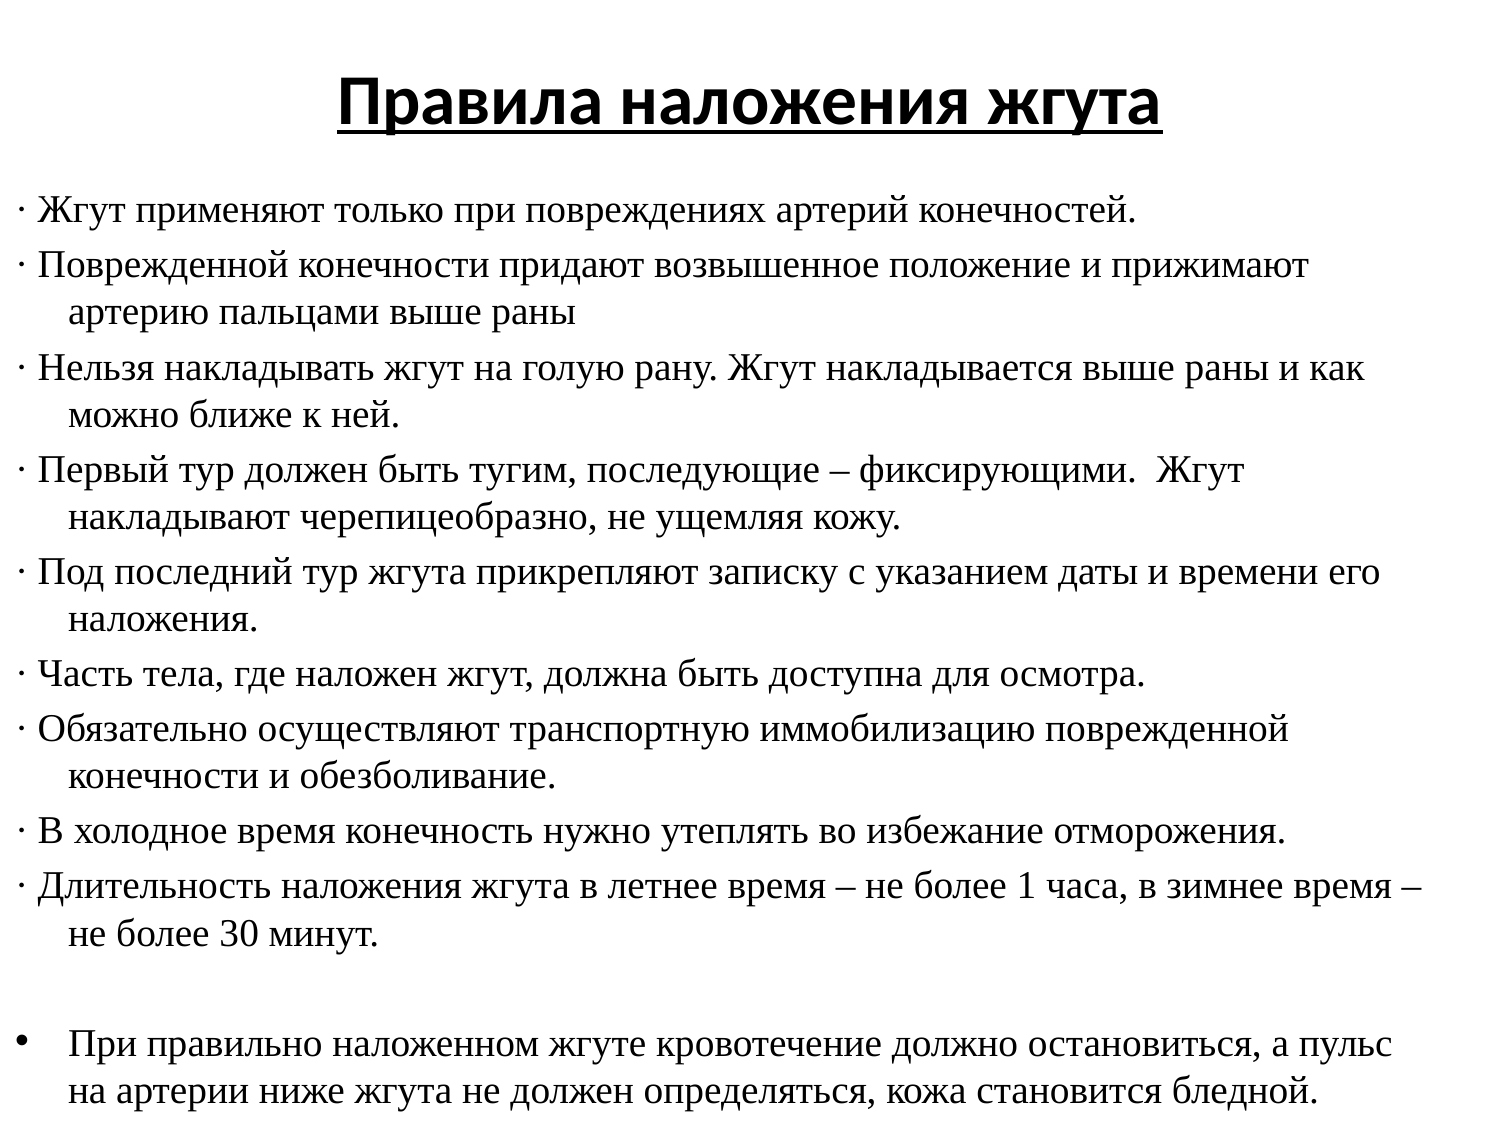

# Правила наложения жгута
· Жгут применяют только при повреждениях артерий конечностей.
· Поврежденной конечности придают возвышенное положение и прижимают артерию пальцами выше раны
· Нельзя накладывать жгут на голую рану. Жгут накладывается выше раны и как можно ближе к ней.
· Первый тур должен быть тугим, последующие – фиксирующими.  Жгут накладывают черепицеобразно, не ущемляя кожу.
· Под последний тур жгута прикрепляют записку с указанием даты и времени его наложения.
· Часть тела, где наложен жгут, должна быть доступна для осмотра.
· Обязательно осуществляют транспортную иммобилизацию поврежденной конечности и обезболивание.
· В холодное время конечность нужно утеплять во избежание отморожения.
· Длительность наложения жгута в летнее время – не более 1 часа, в зимнее время – не более 30 минут.

При правильно наложенном жгуте кровотечение должно остановиться, а пульс на артерии ниже жгута не должен определяться, кожа становится бледной.